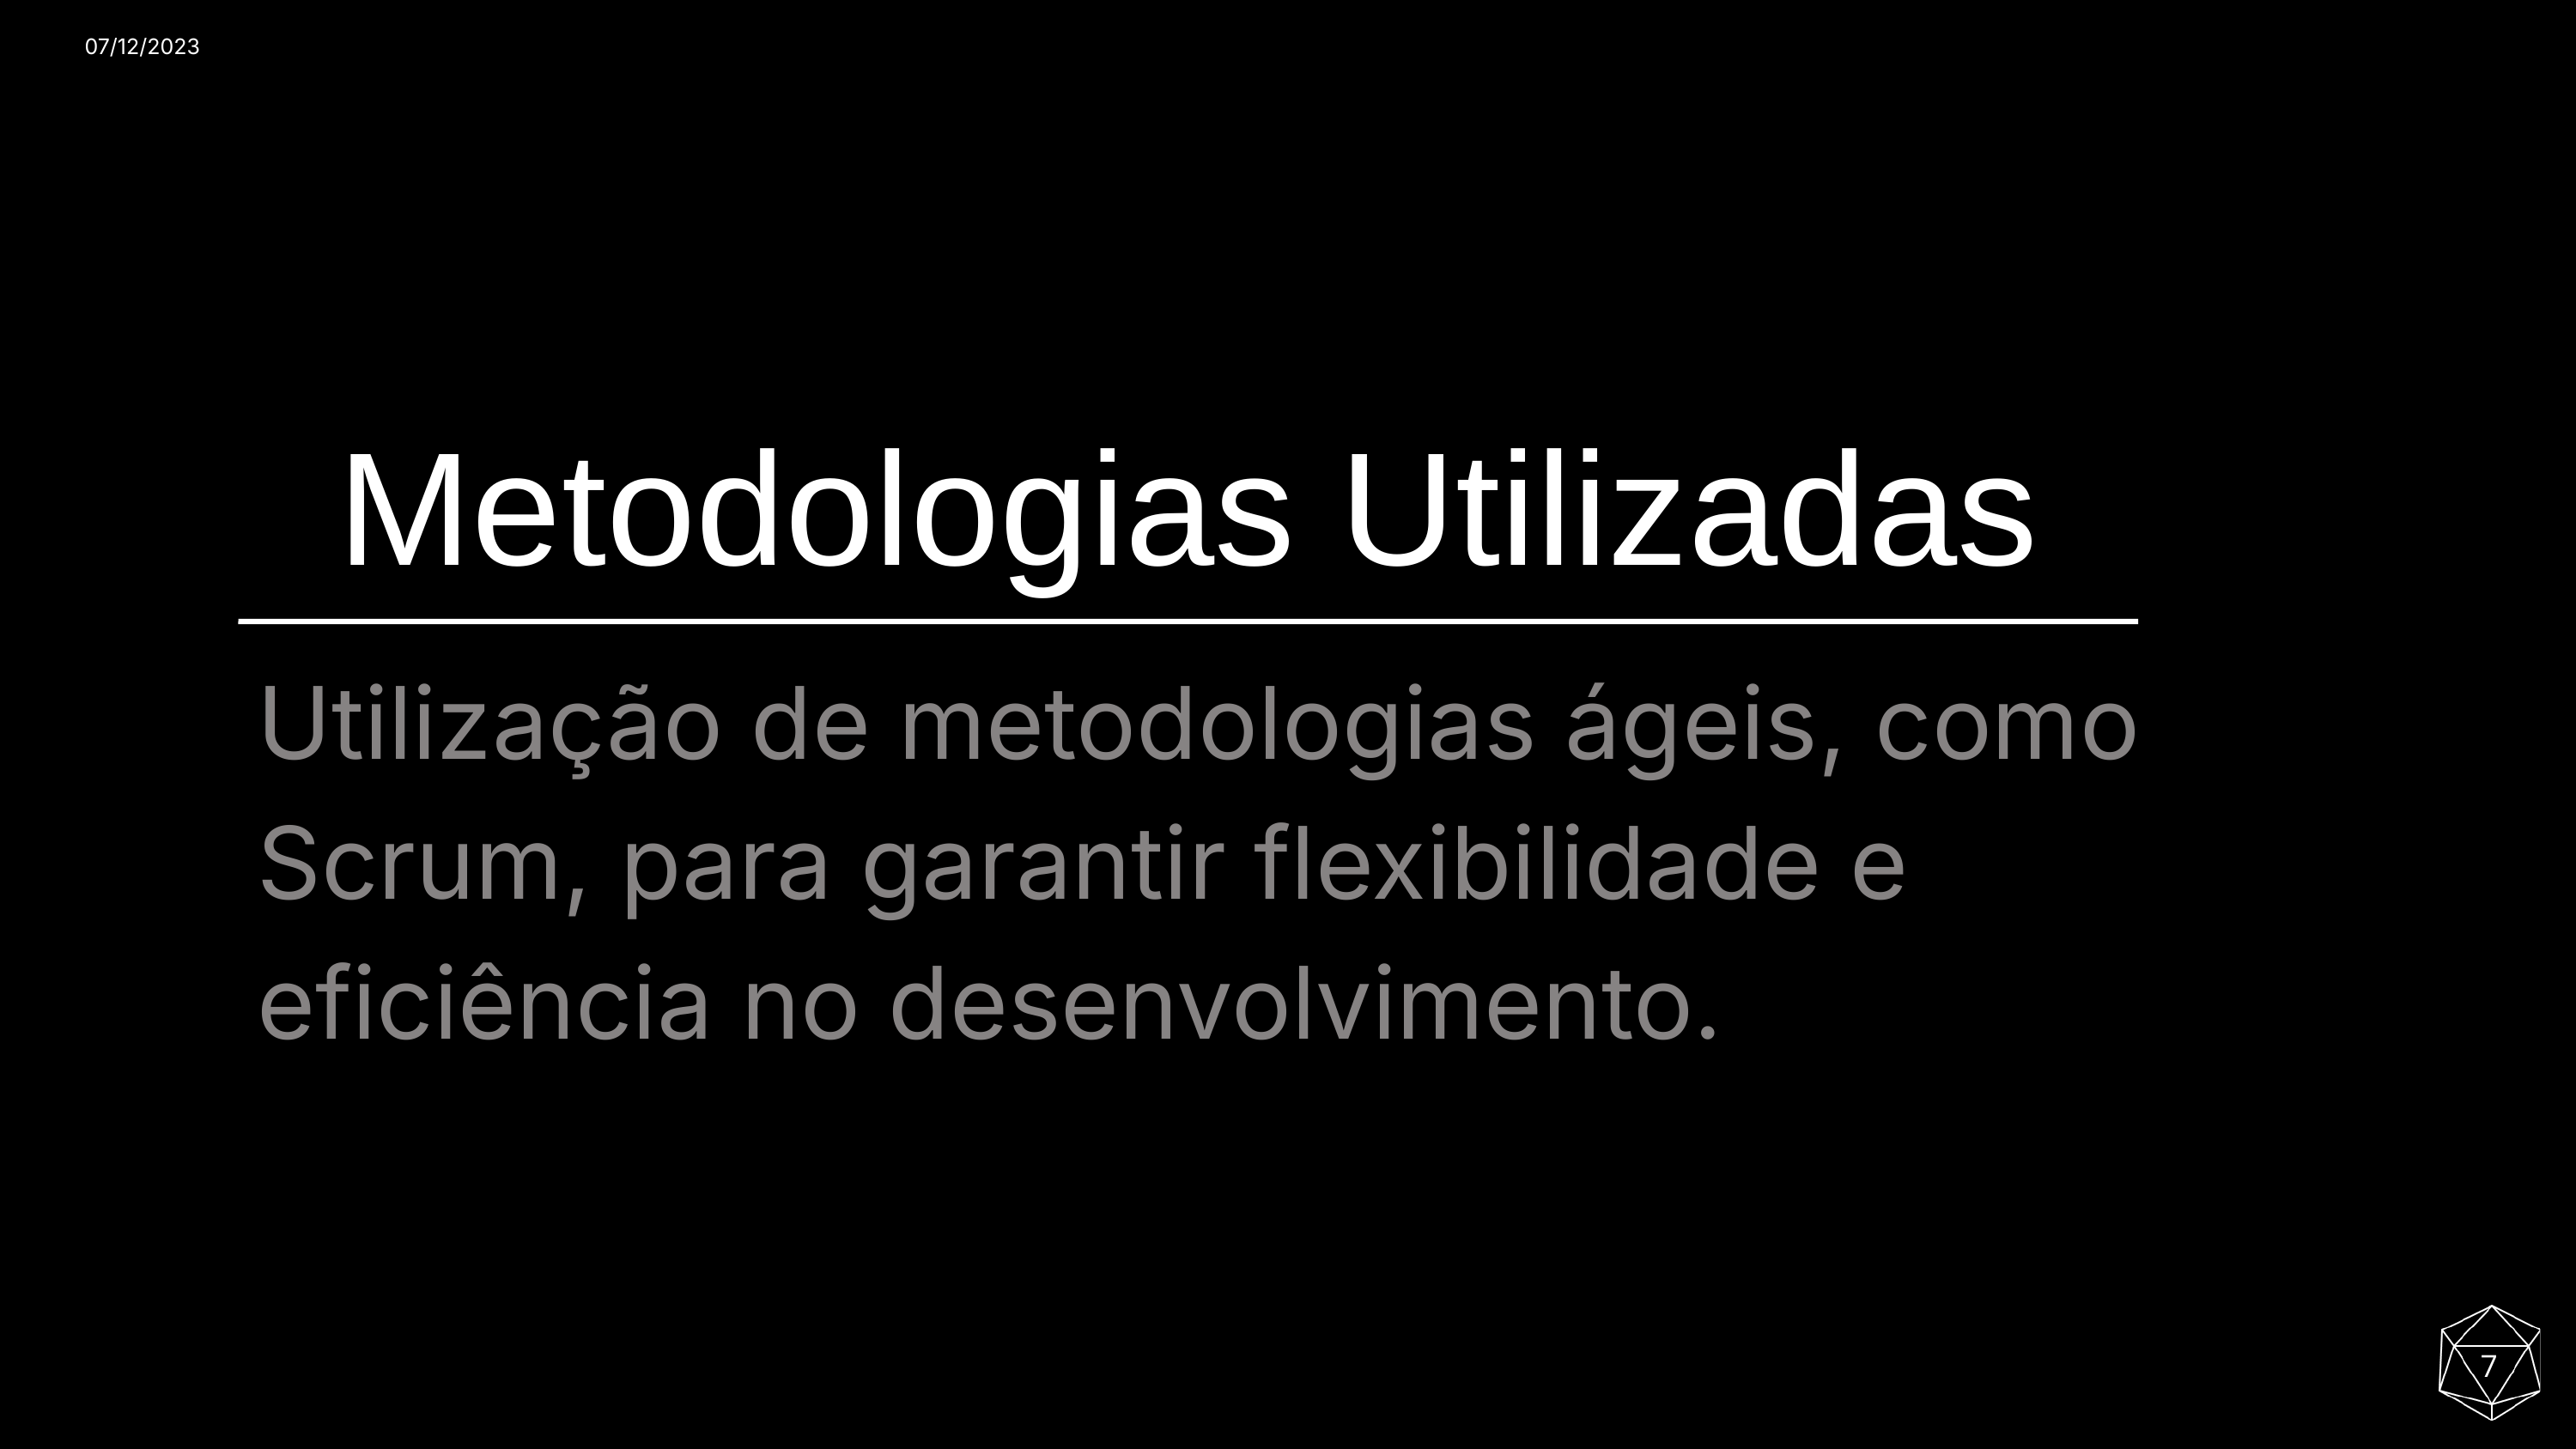

07/12/2023
Metodologias Utilizadas

Utilização de metodologias ágeis, como Scrum, para garantir flexibilidade e eficiência no desenvolvimento.

7